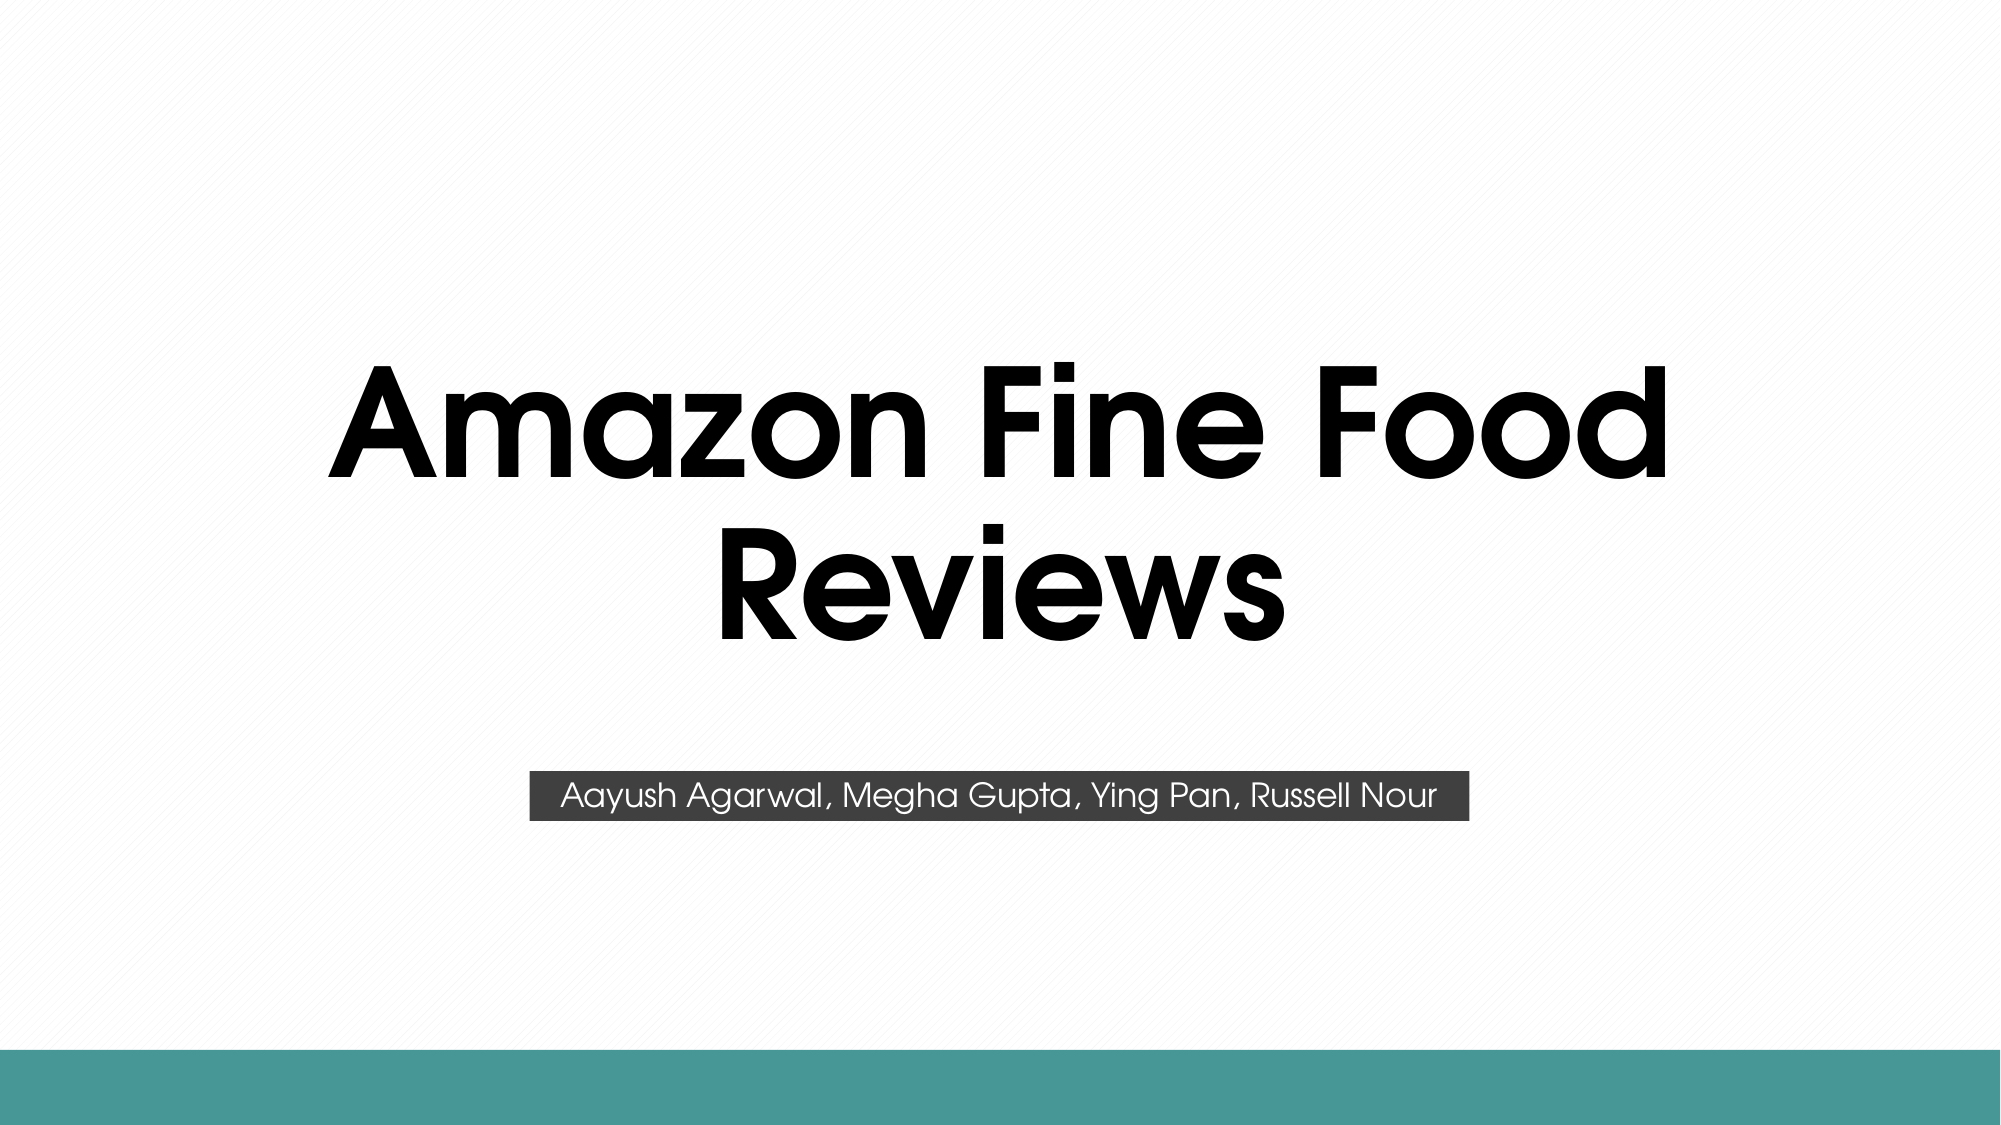

Amazon Fine Food Reviews
Aayush Agarwal, Megha Gupta, Ying Pan, Russell Nour